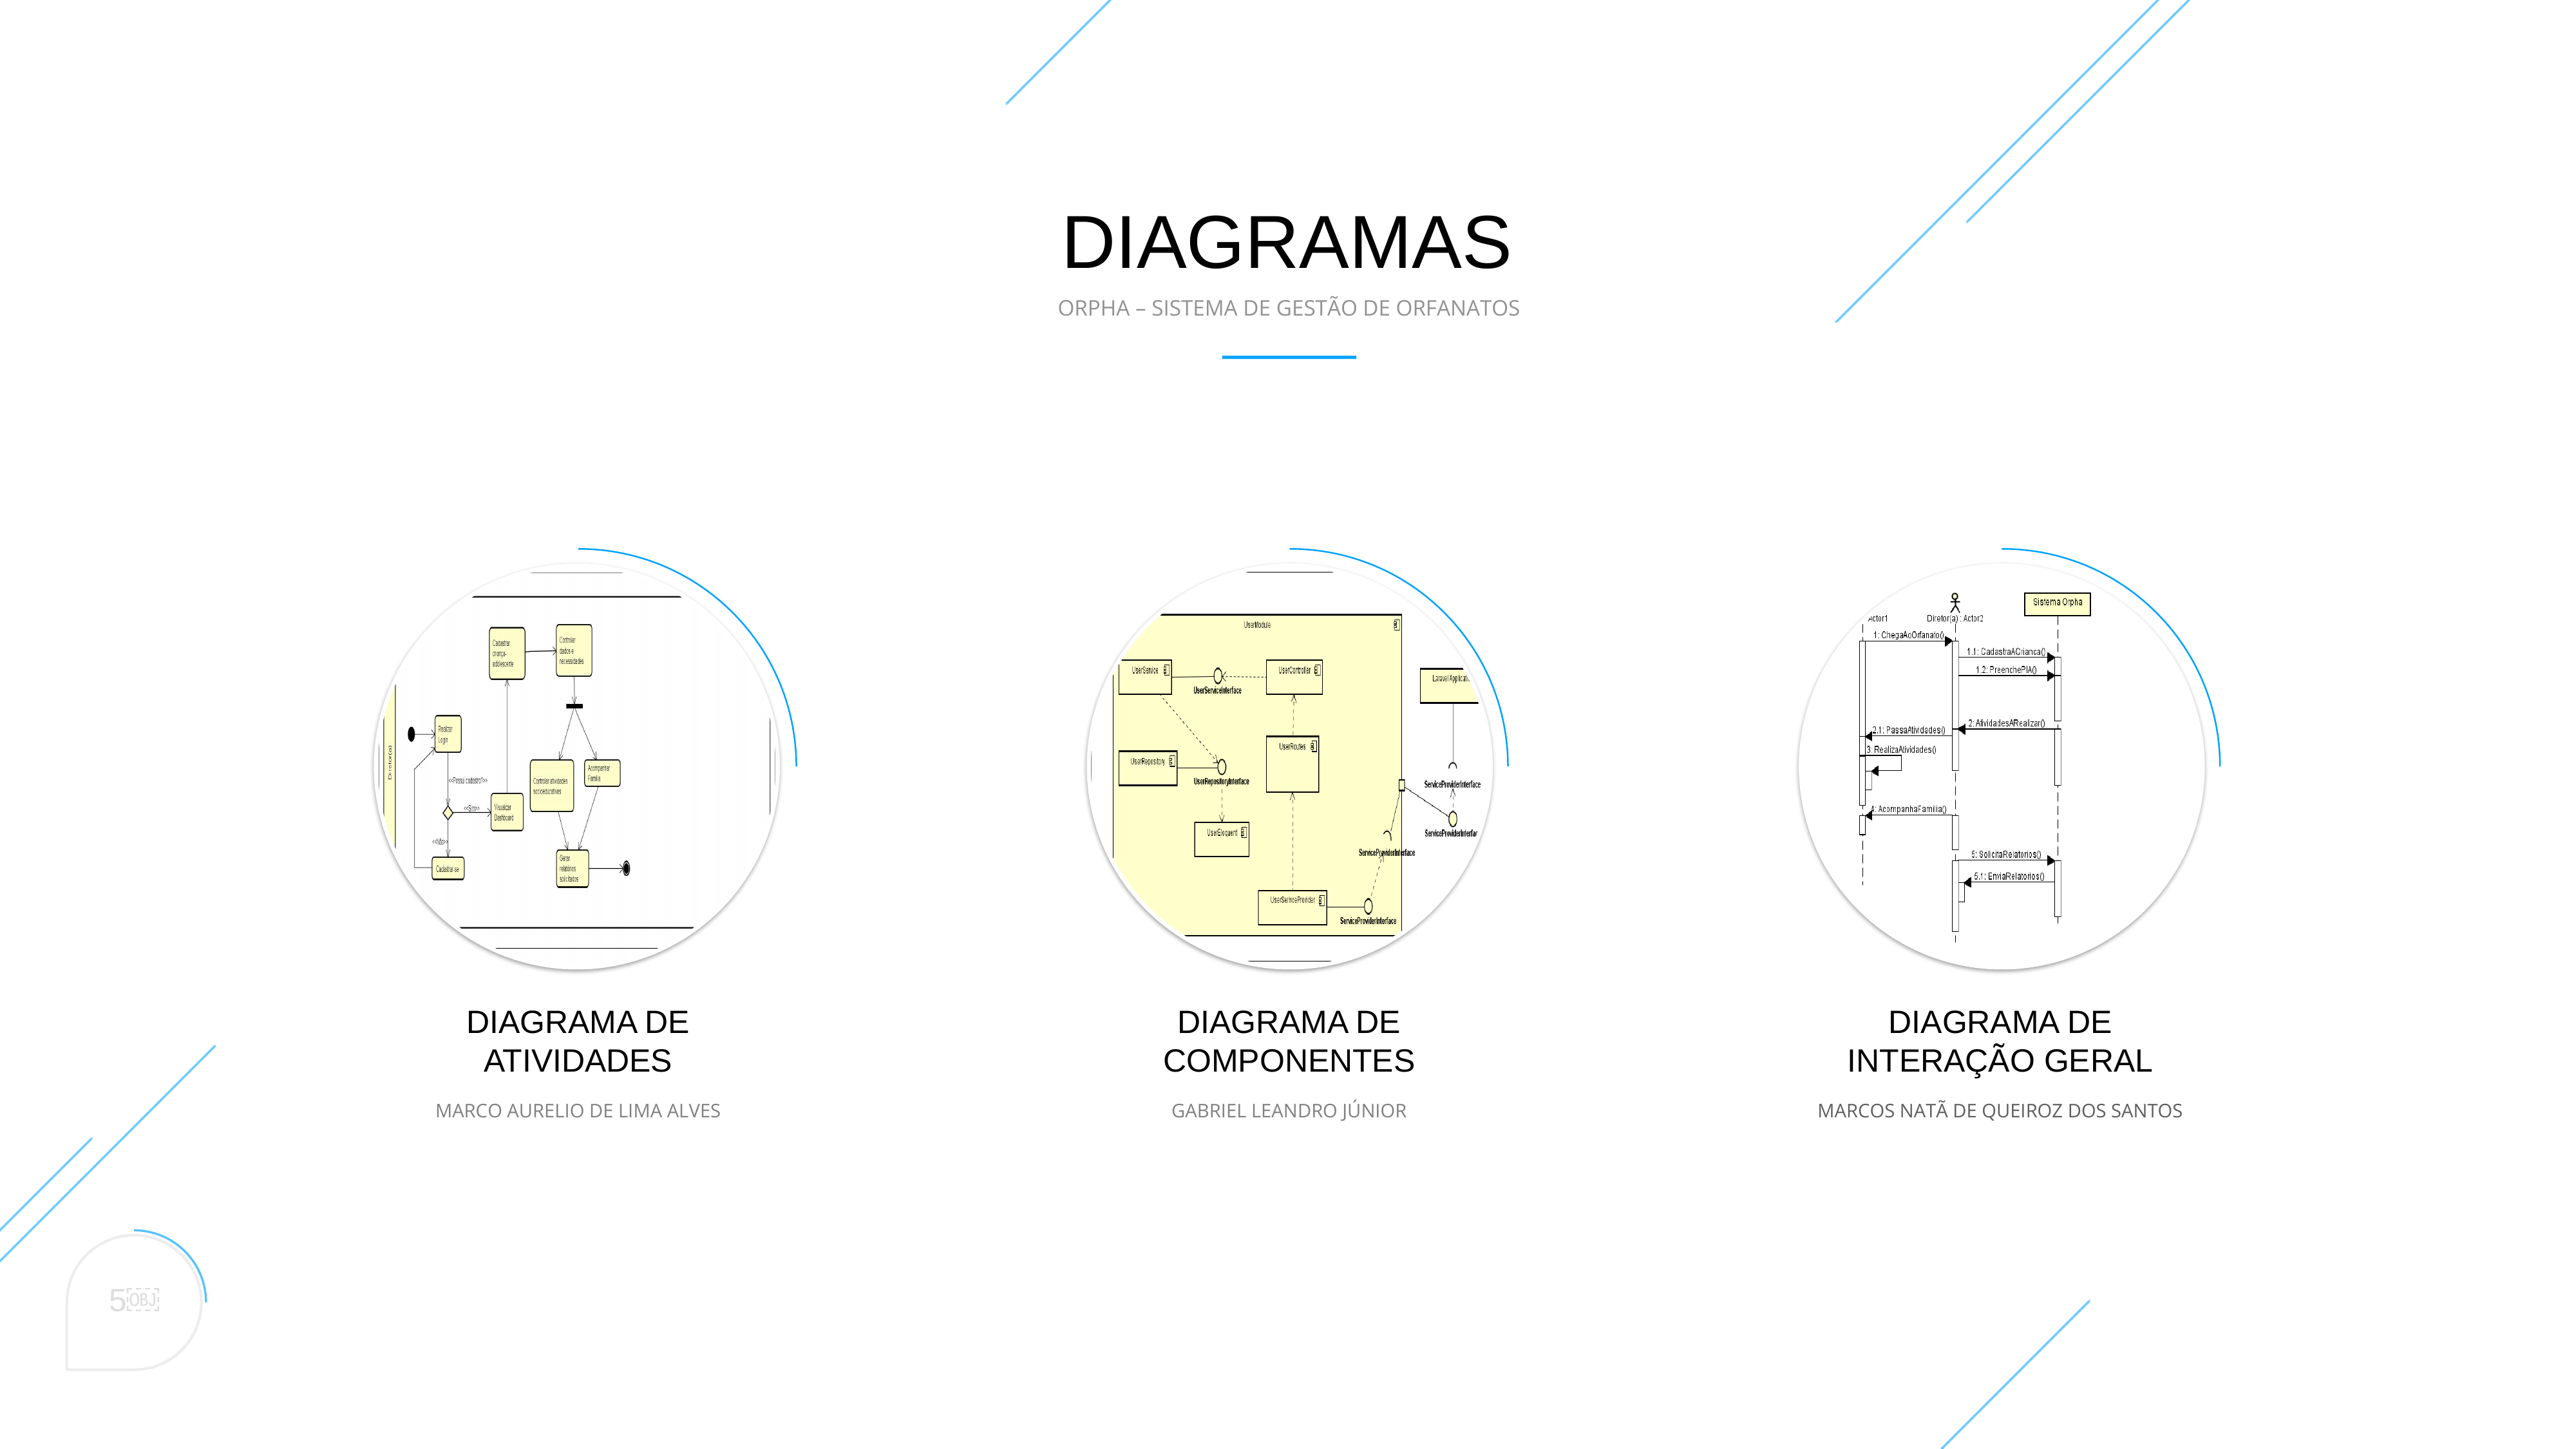

DIAGRAMAS
ORPHA – SISTEMA DE GESTÃO DE ORFANATOS

DIAGRAMA DE ATIVIDADES
DIAGRAMA DE COMPONENTES
DIAGRAMA DE INTERAÇÃO GERAL
MARCO AURELIO DE LIMA ALVES
GABRIEL LEANDRO JÚNIOR

MARCOS NATÃ DE QUEIROZ DOS SANTOS

5￼